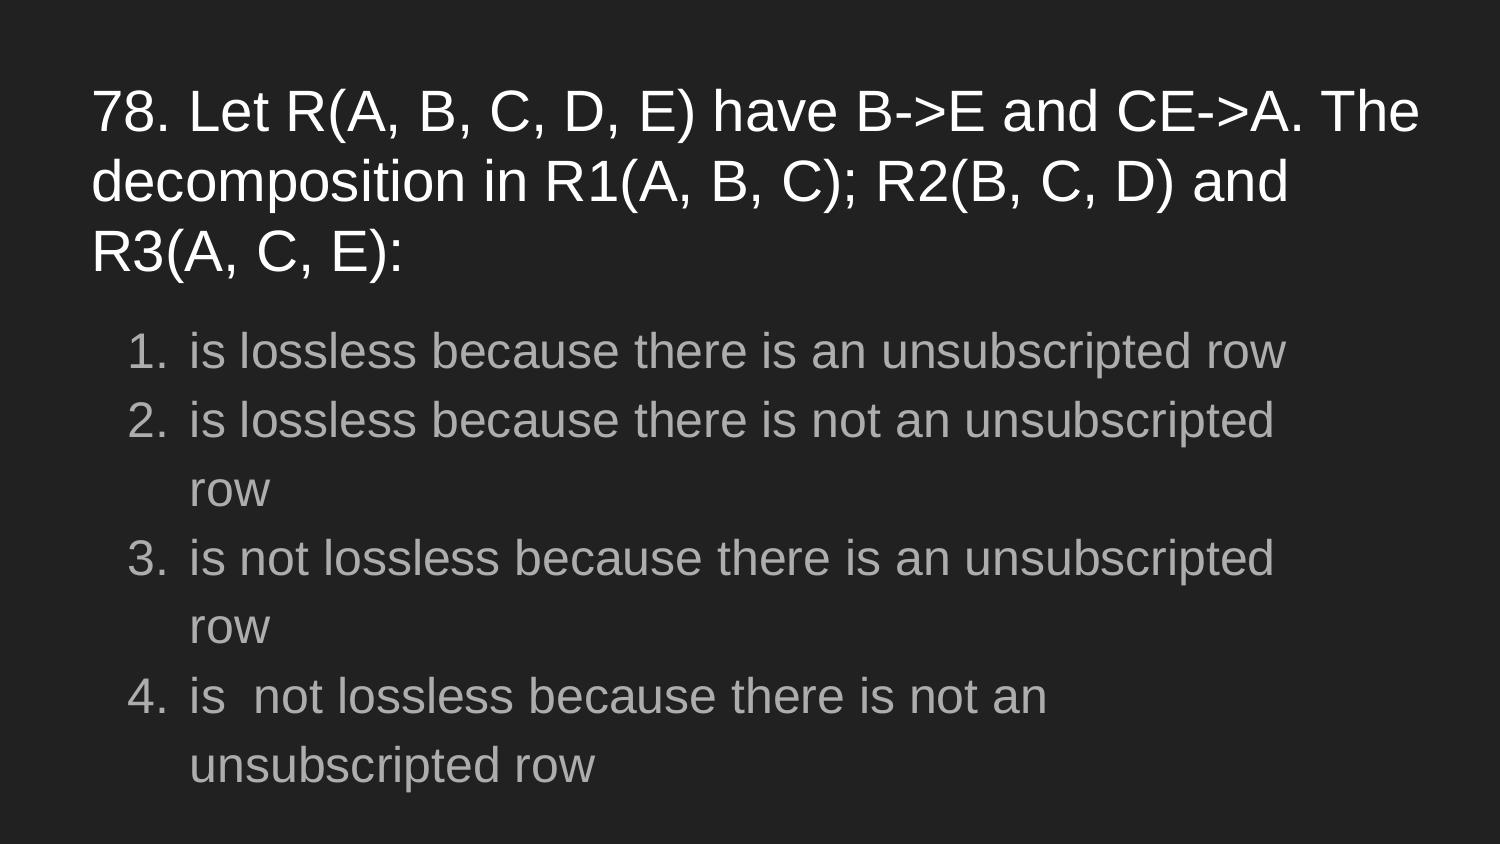

# 78. Let R(A, B, C, D, E) have B->E and CE->A. The decomposition in R1(A, B, C); R2(B, C, D) and        R3(A, C, E):

is lossless because there is an unsubscripted row
is lossless because there is not an unsubscripted row
is not lossless because there is an unsubscripted row
is  not lossless because there is not an unsubscripted row